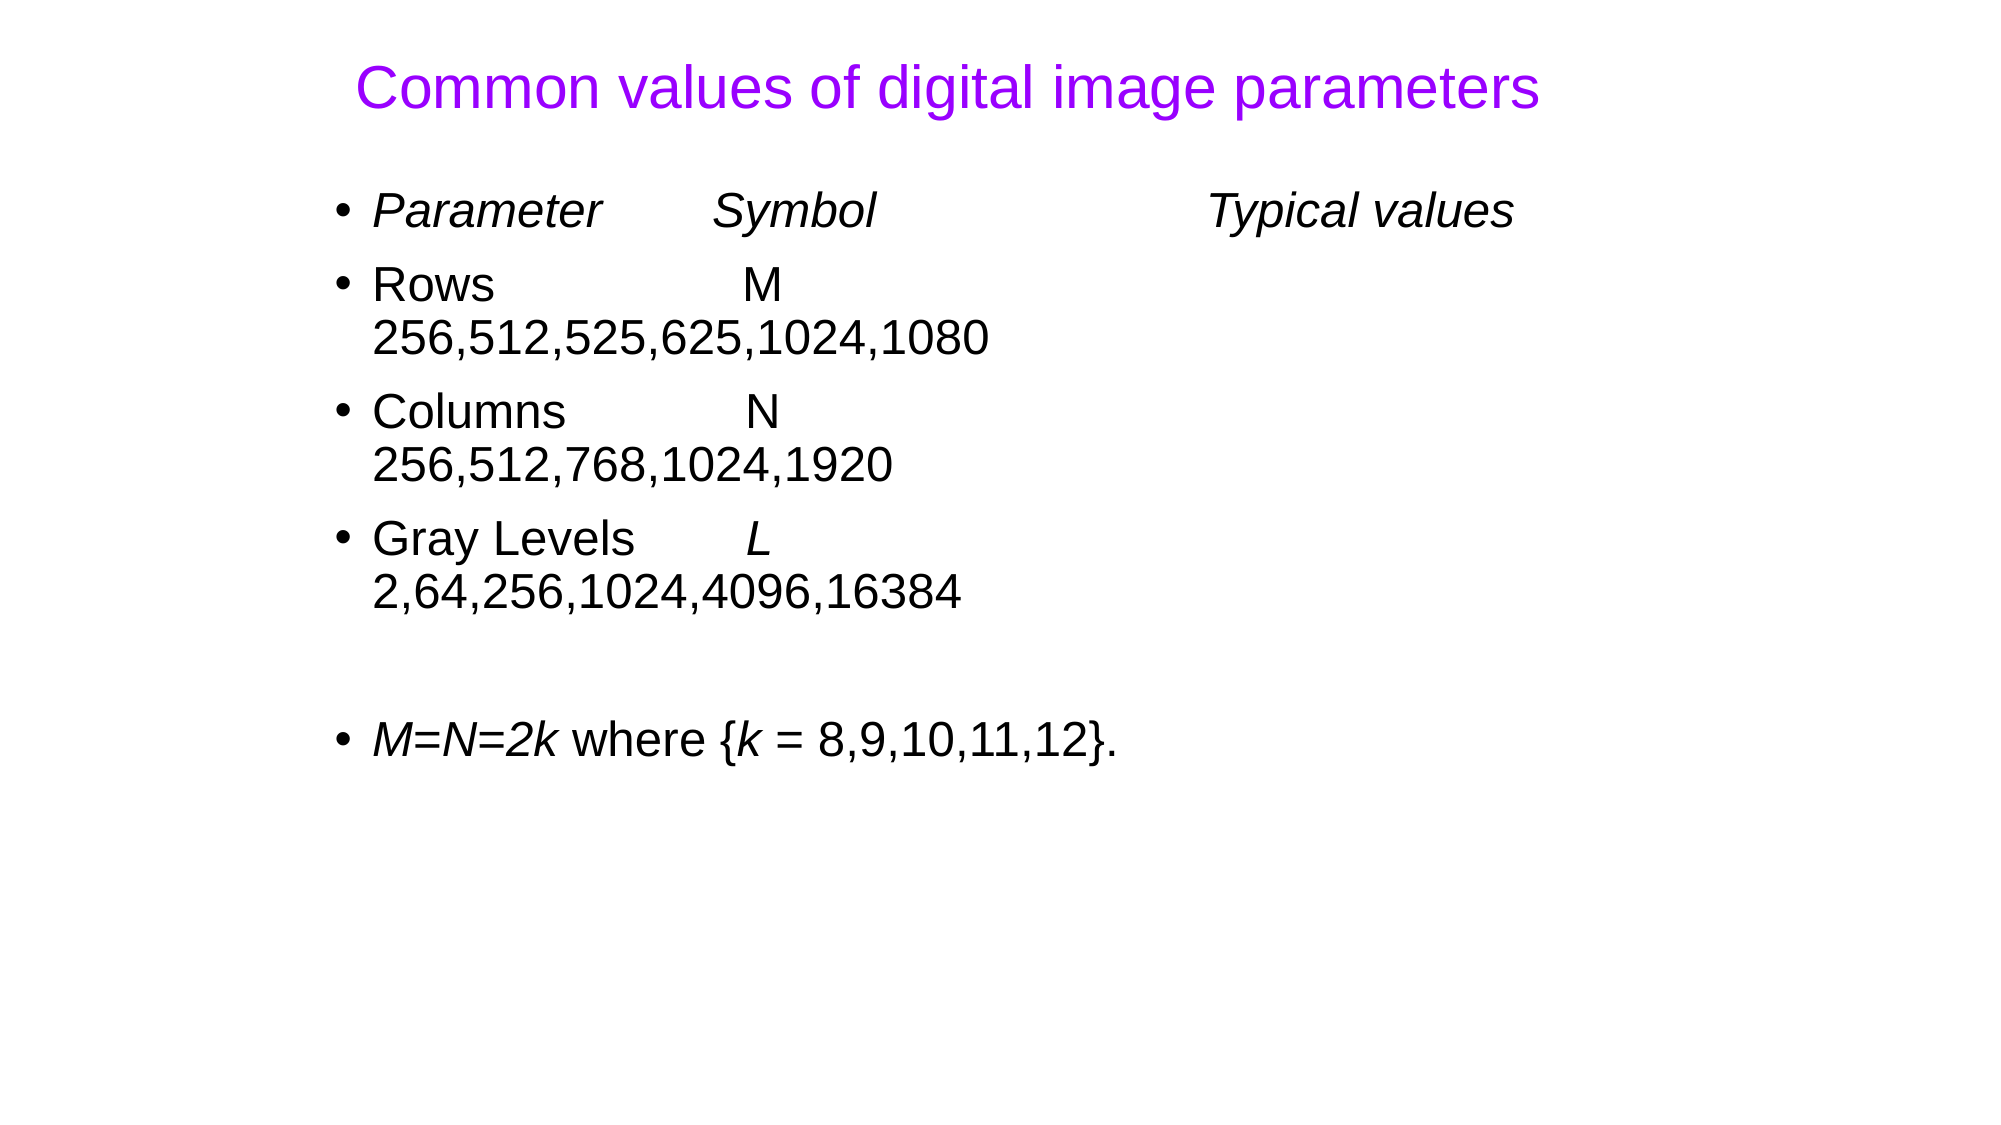

Common values of digital image parameters
Parameter        Symbol                        Typical values
Rows                  M                       256,512,525,625,1024,1080
Columns             N                                 256,512,768,1024,1920
Gray Levels        L                                  2,64,256,1024,4096,16384

M=N=2k where {k = 8,9,10,11,12}.